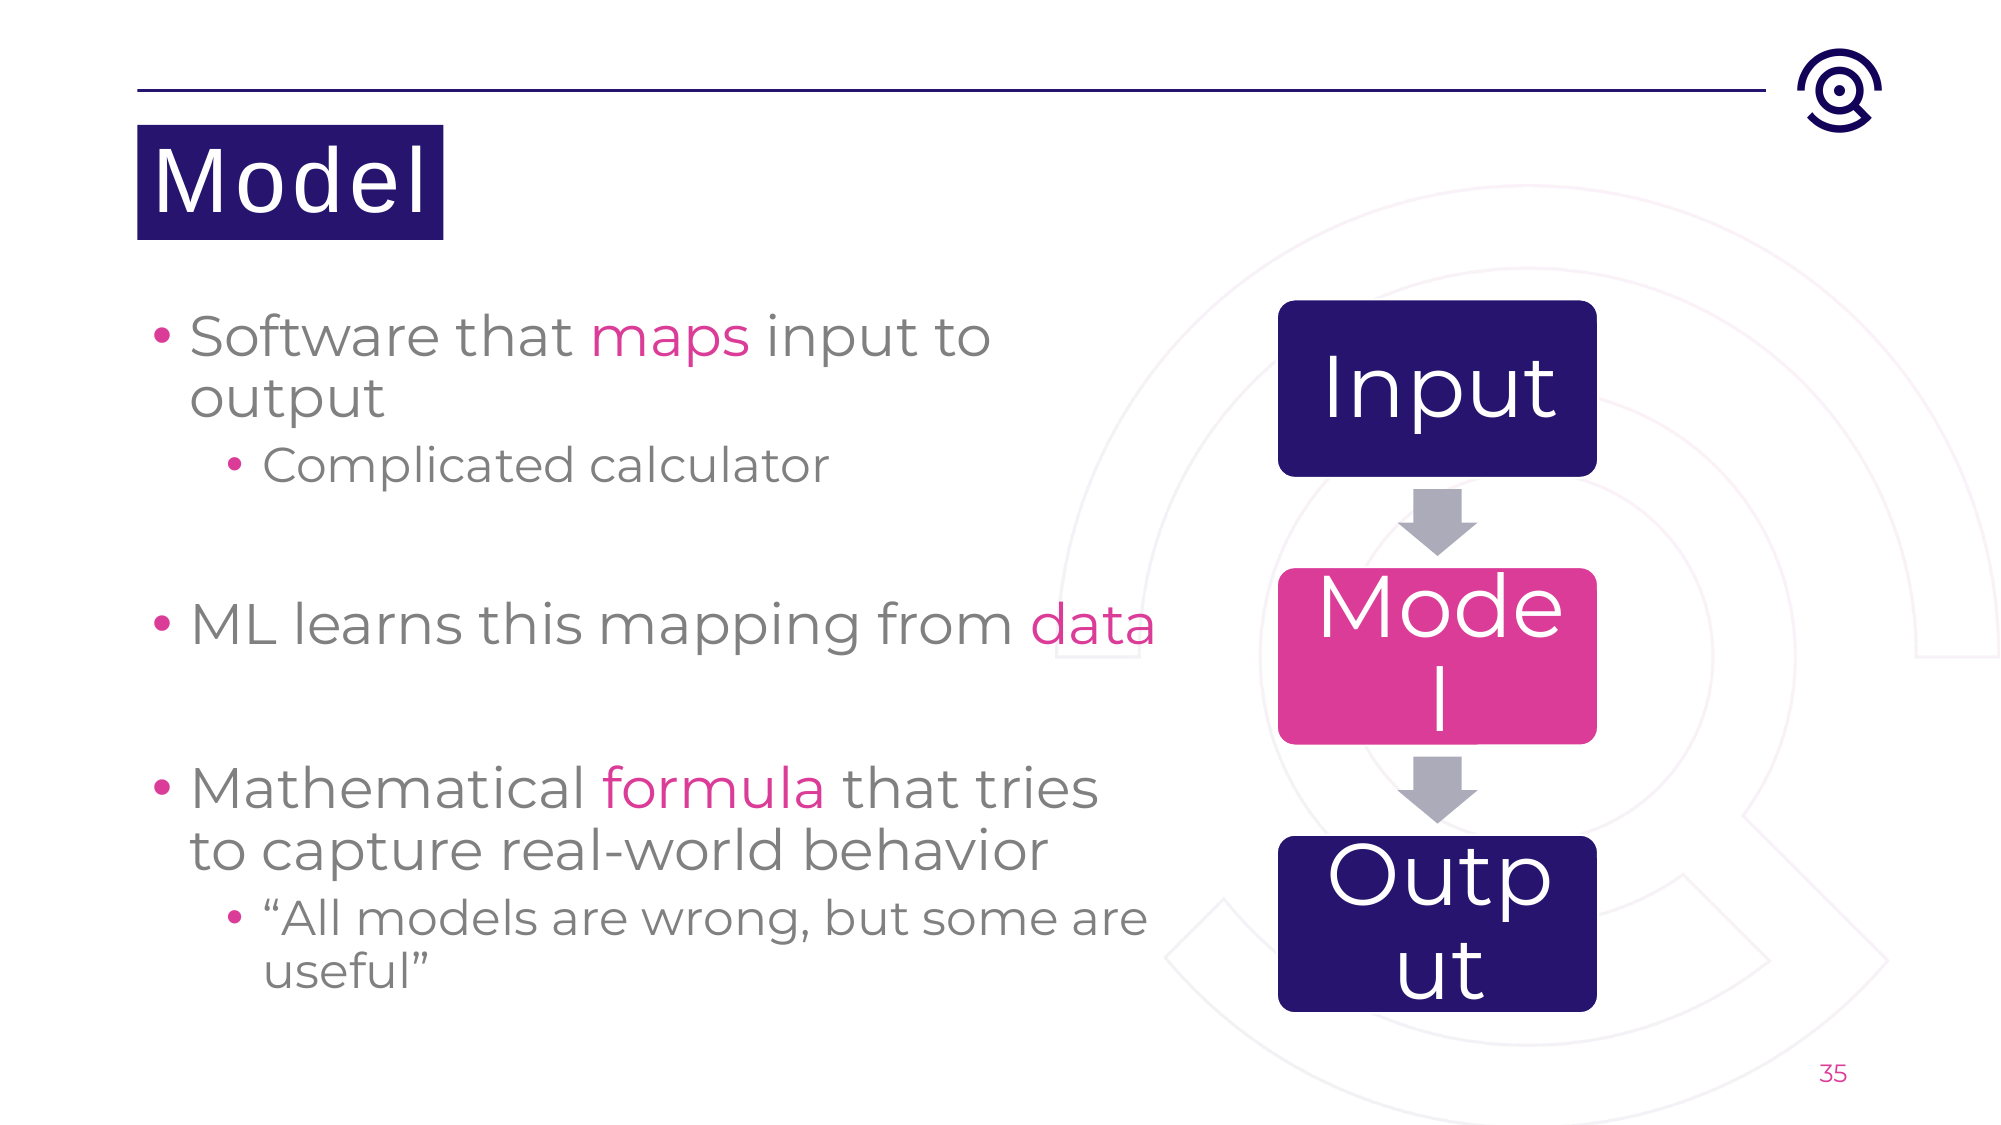

# Model
Software that maps input to output
Complicated calculator

ML learns this mapping from data

Mathematical formula that tries to capture real-world behavior
“All models are wrong, but some are useful”
Input

Model

Output
35